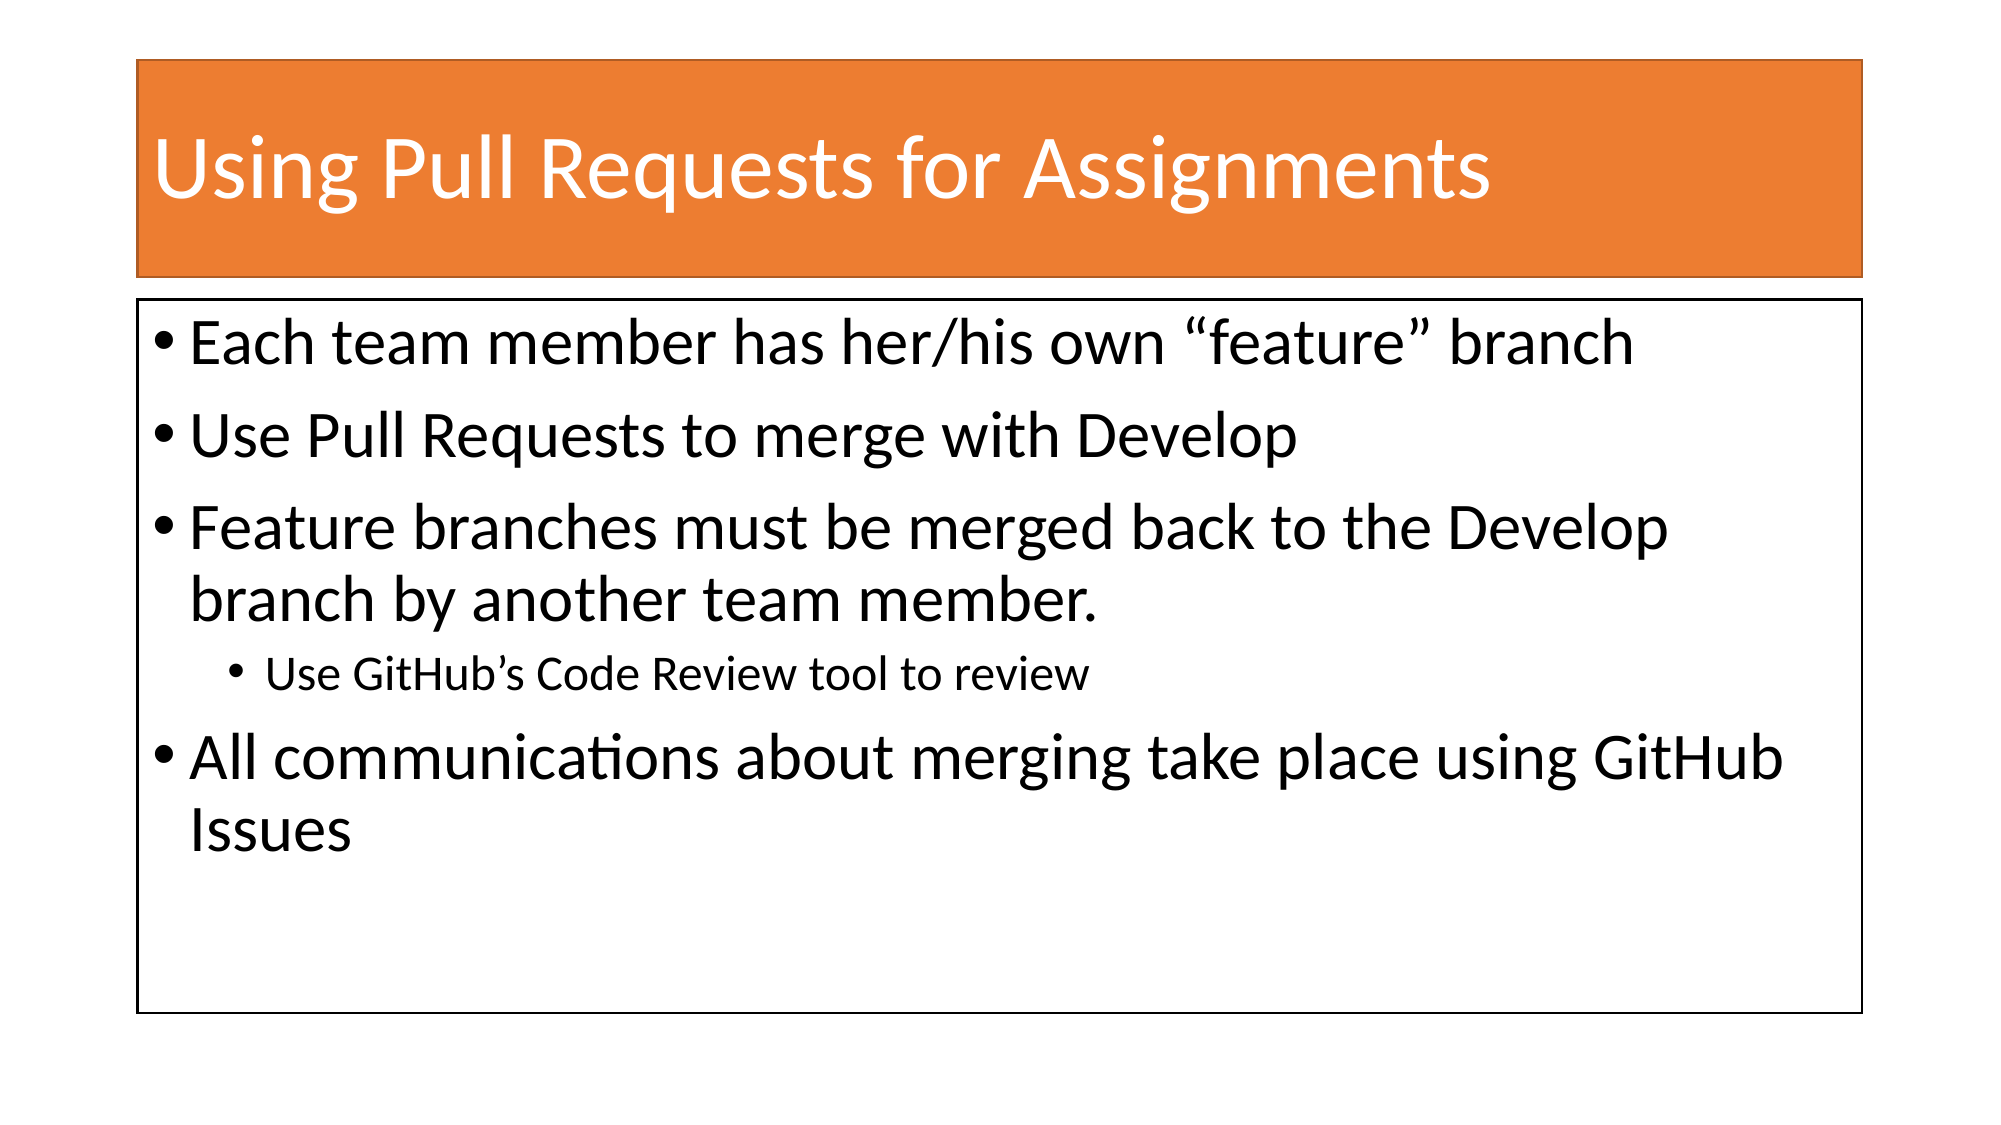

# Using Pull Requests for Assignments
Each team member has her/his own “feature” branch
Use Pull Requests to merge with Develop
Feature branches must be merged back to the Develop branch by another team member.
Use GitHub’s Code Review tool to review
All communications about merging take place using GitHub Issues